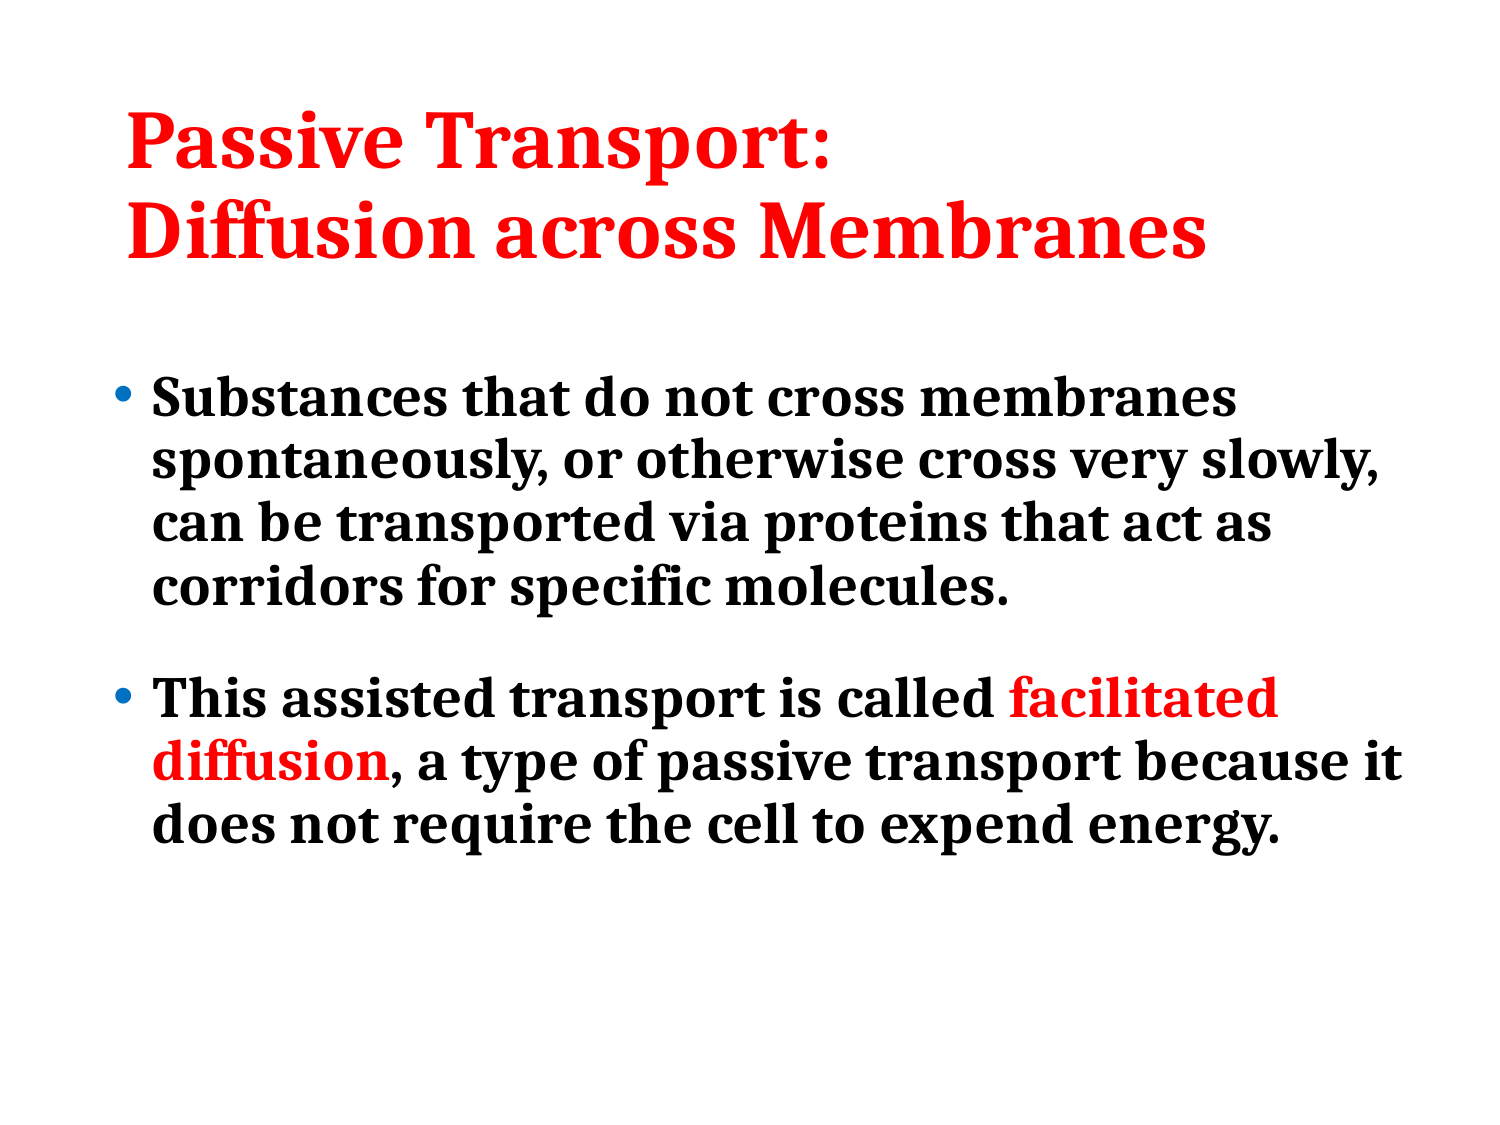

# Passive Transport: Diffusion across Membranes
Substances that do not cross membranes spontaneously, or otherwise cross very slowly, can be transported via proteins that act as corridors for specific molecules.
This assisted transport is called facilitated diffusion, a type of passive transport because it does not require the cell to expend energy.